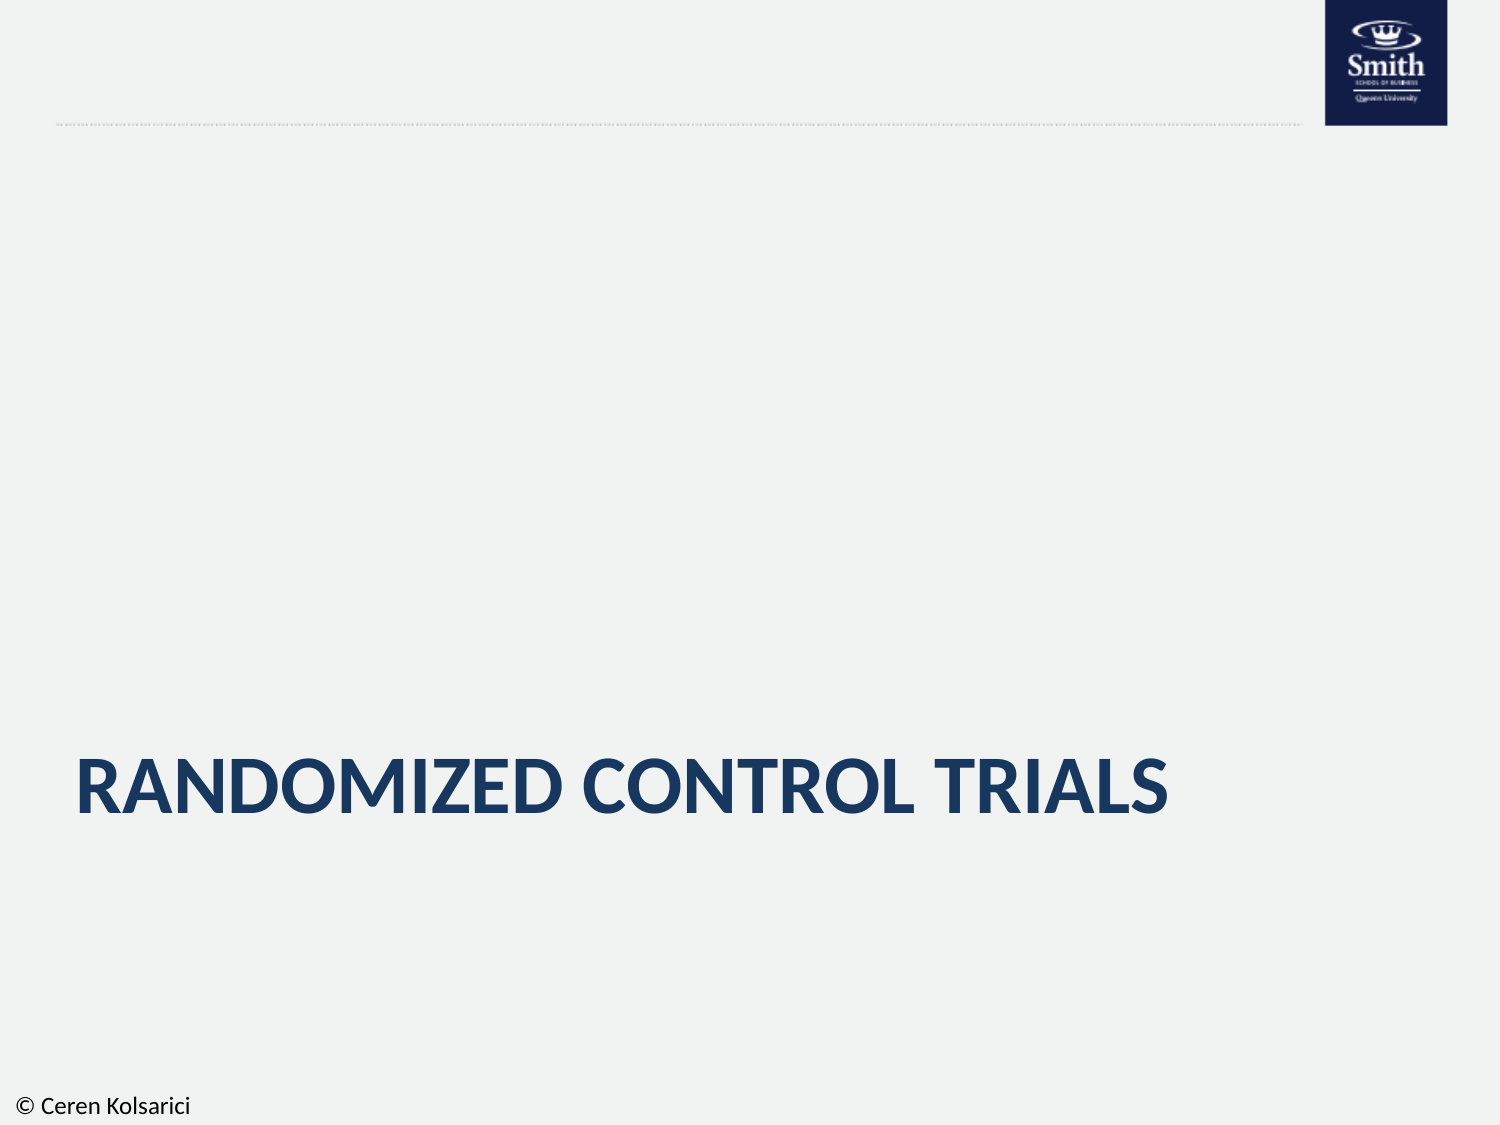

# RANDOMIZED CONTROL TRIALS
© Ceren Kolsarici